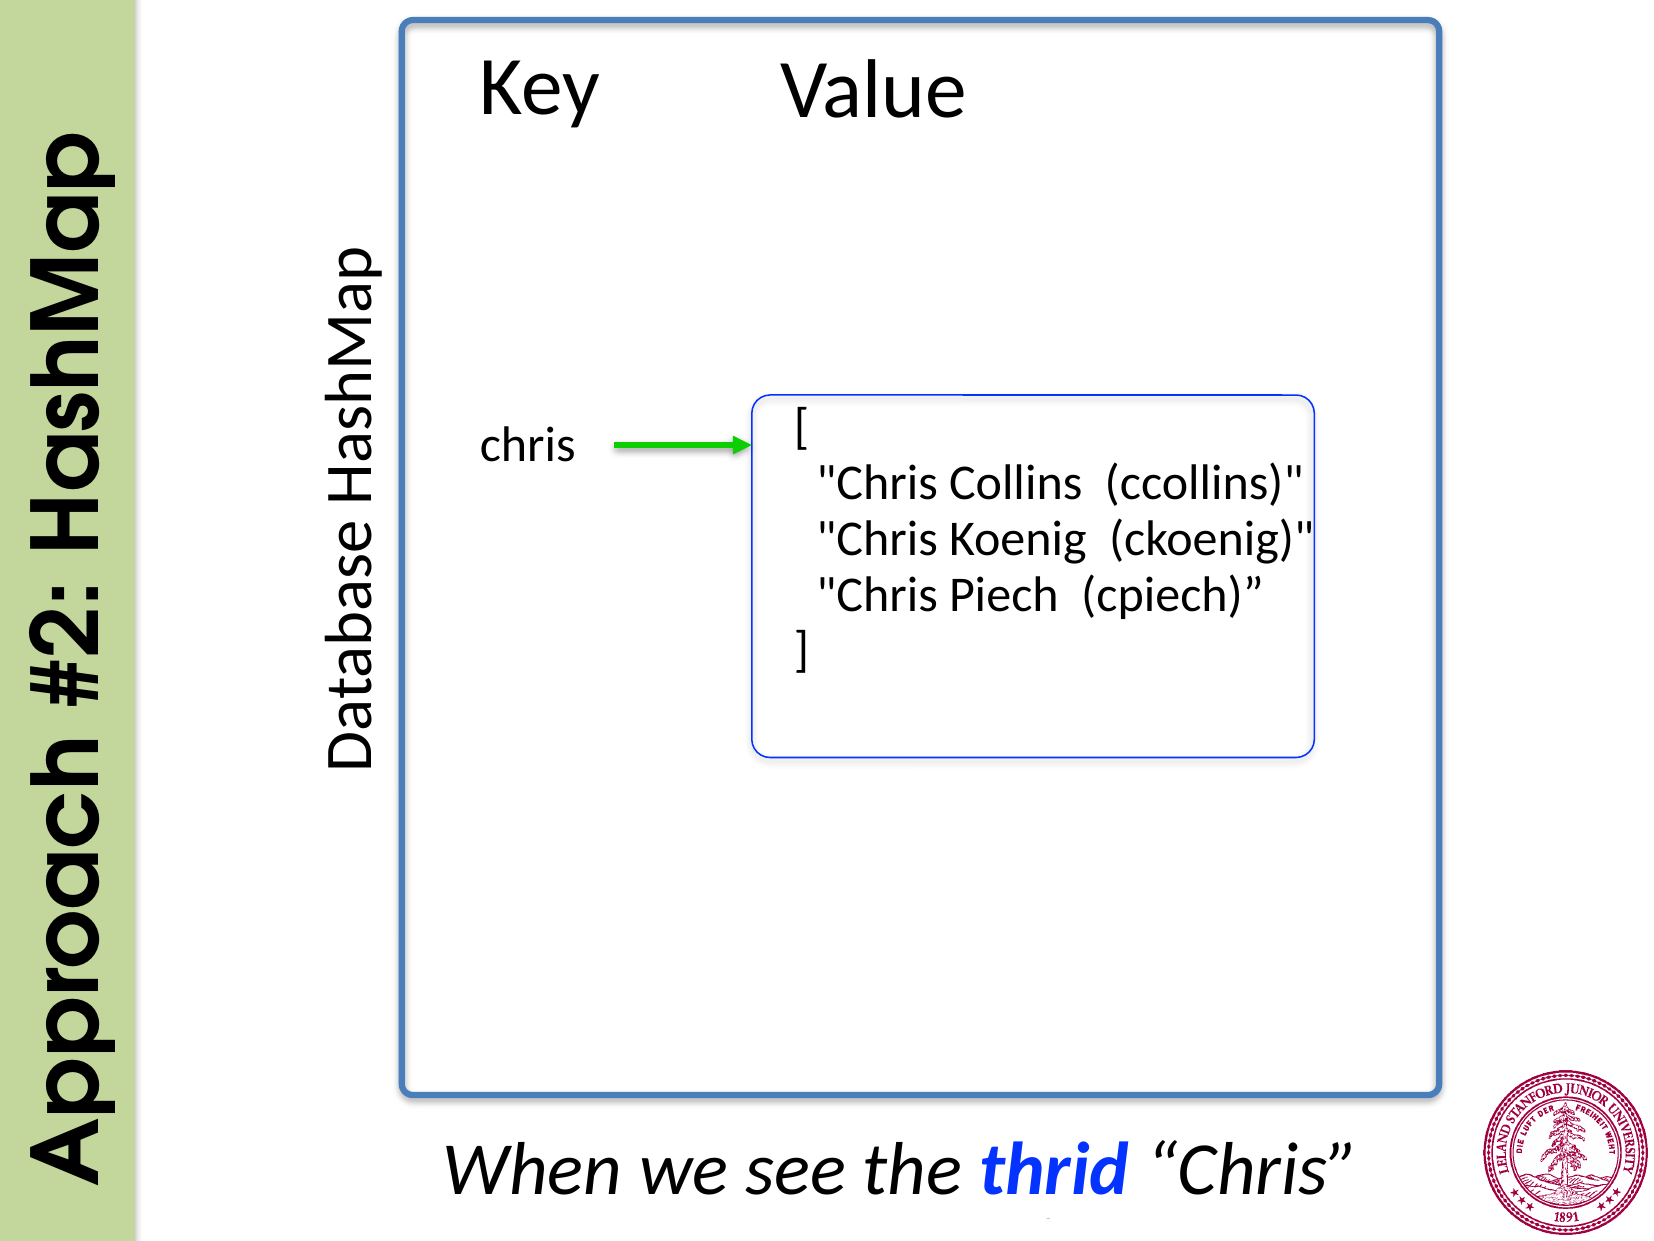

Key
Value

chris

[
  "Chris Collins  (ccollins)"
  "Chris Koenig  (ckoenig)"
  "Chris Piech  (cpiech)”
]

Database HashMap
Approach #2: HashMap
When we see the thrid “Chris”